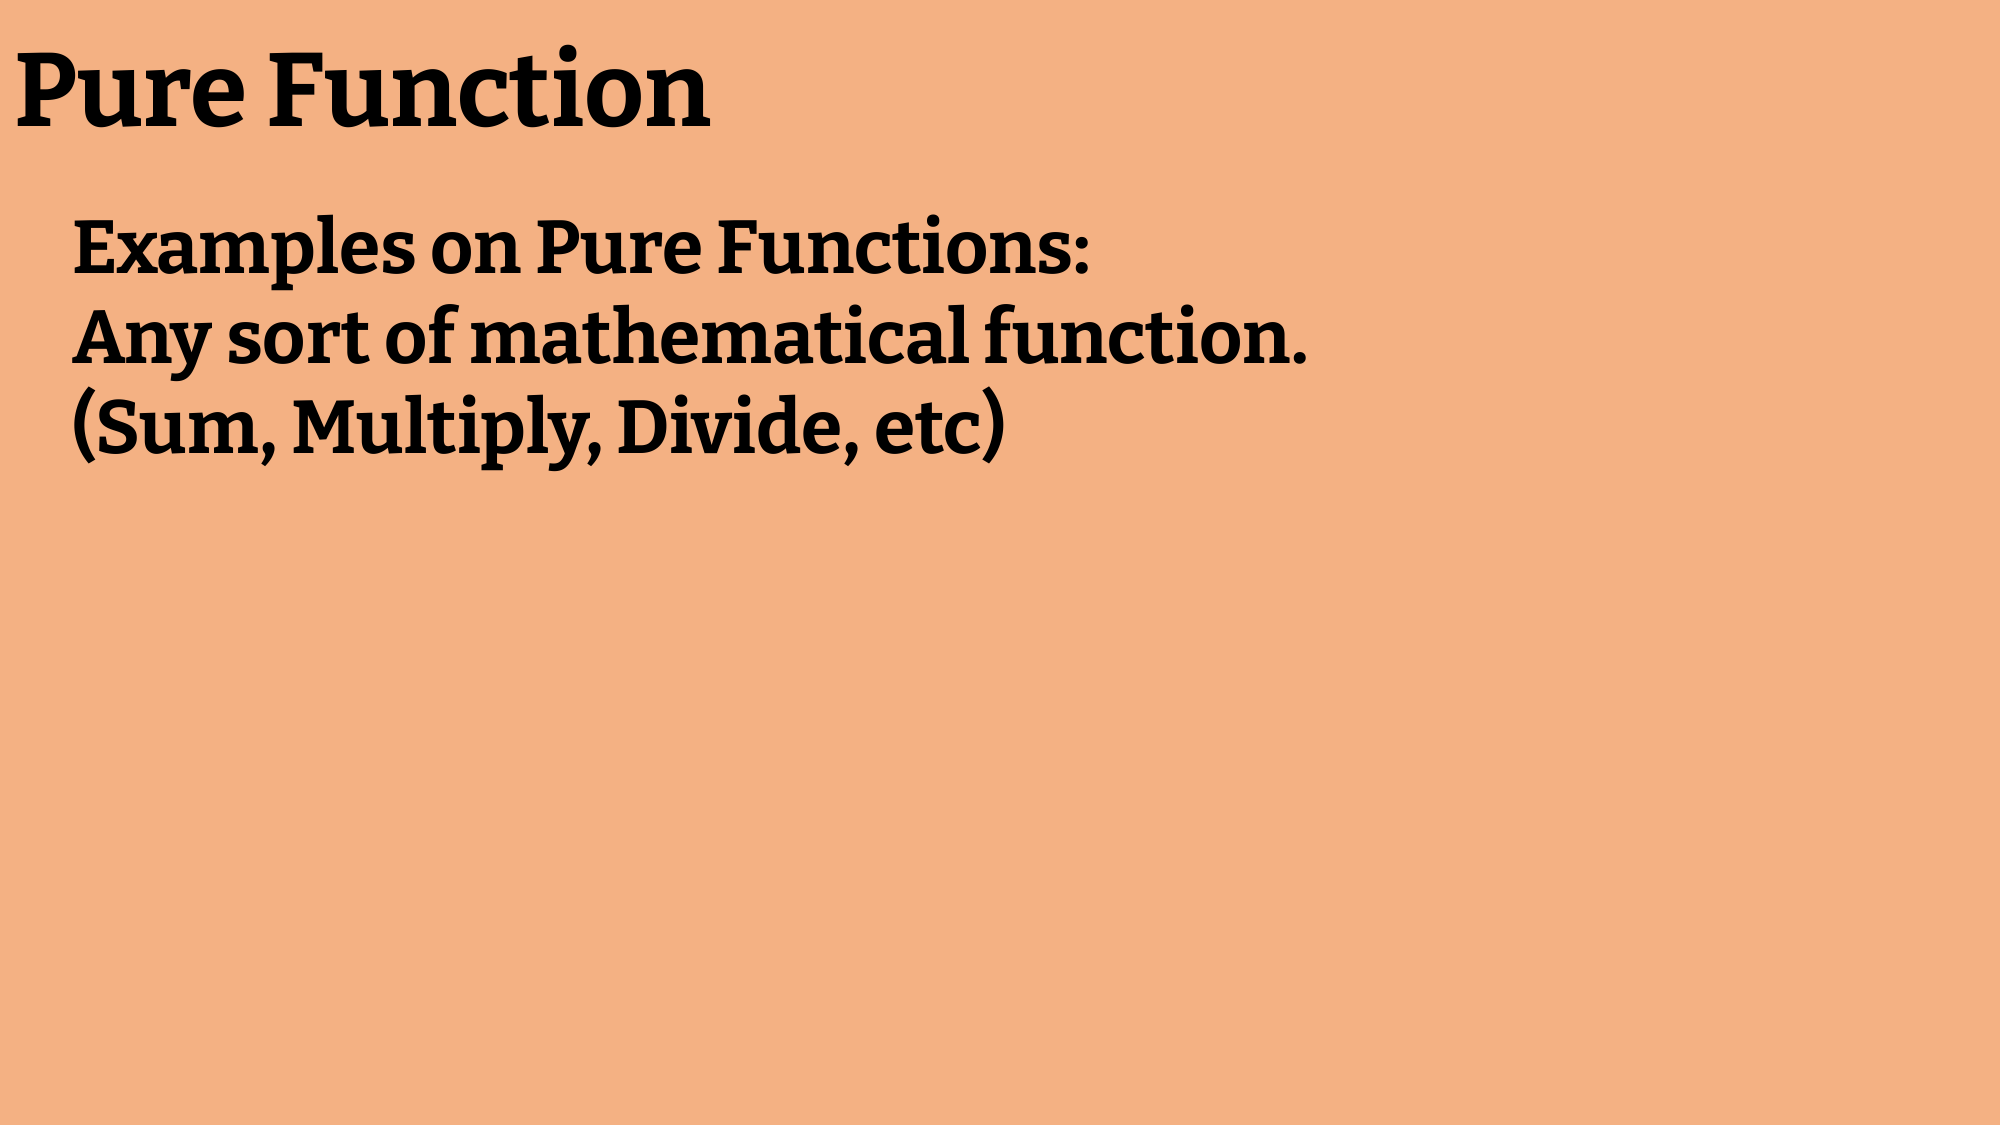

Pure Function
Examples on Pure Functions:
Any sort of mathematical function.
(Sum, Multiply, Divide, etc)